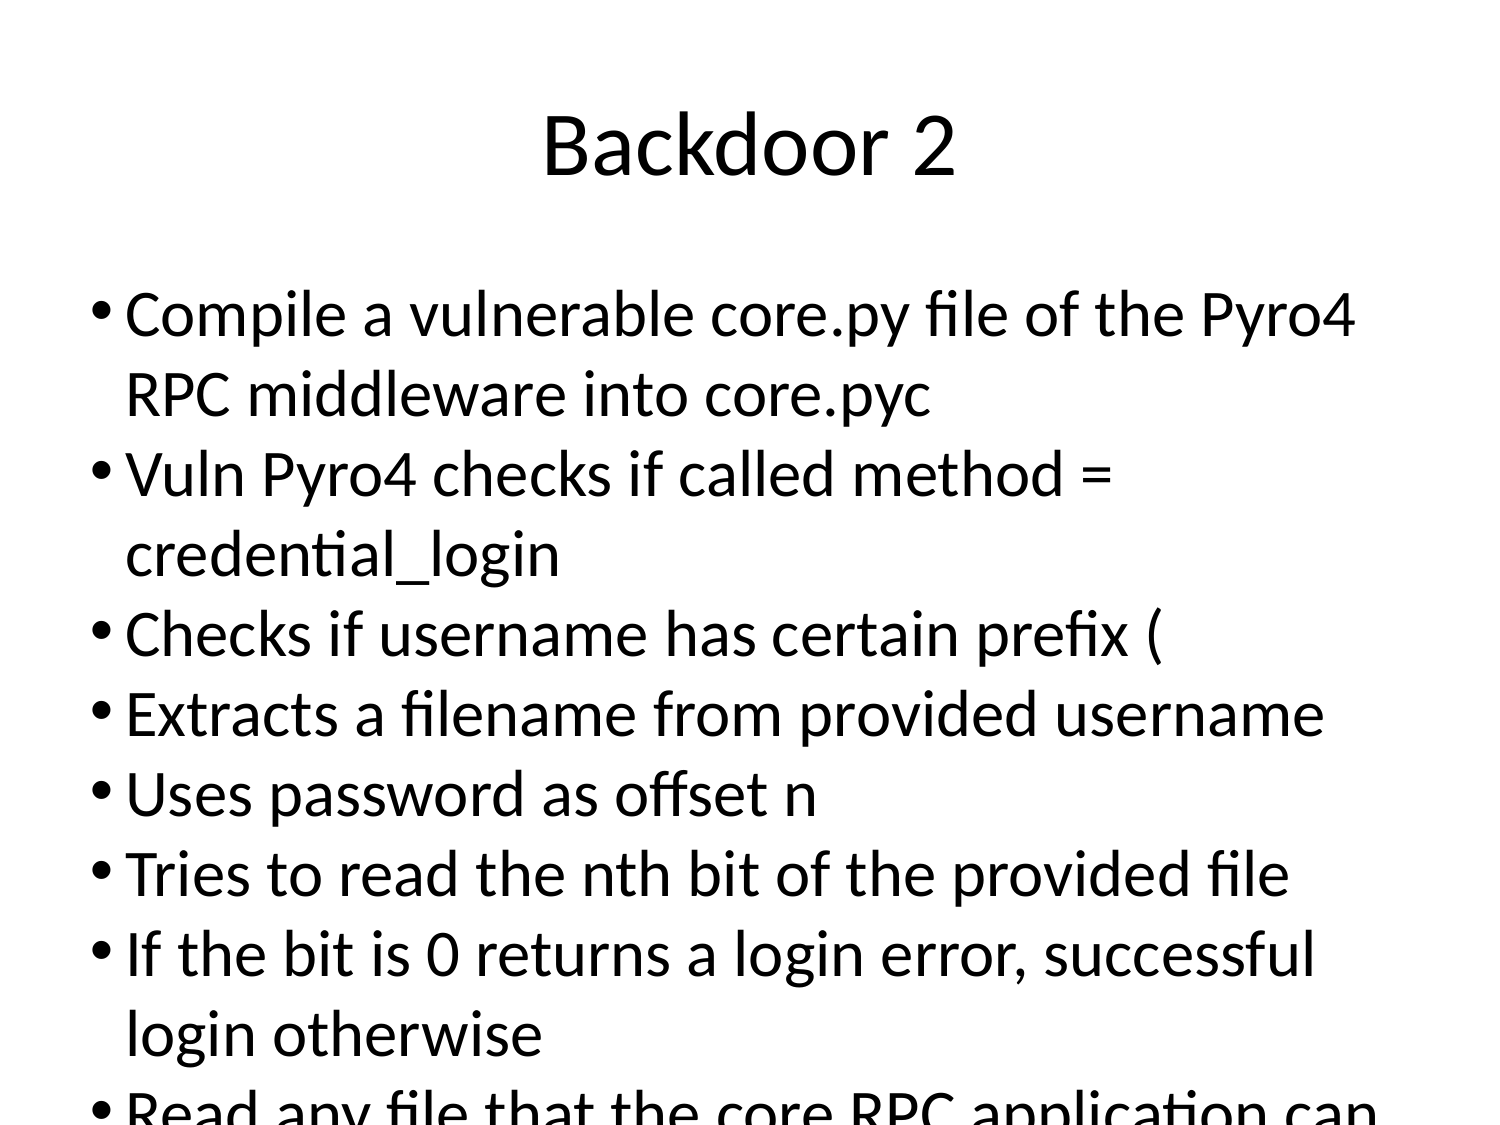

Backdoor 2
Compile a vulnerable core.py file of the Pyro4 RPC middleware into core.pyc
Vuln Pyro4 checks if called method = credential_login
Checks if username has certain prefix (
Extracts a filename from provided username
Uses password as offset n
Tries to read the nth bit of the provided file
If the bit is 0 returns a login error, successful login otherwise
Read any file that the core RPC application can read (CA signing key)